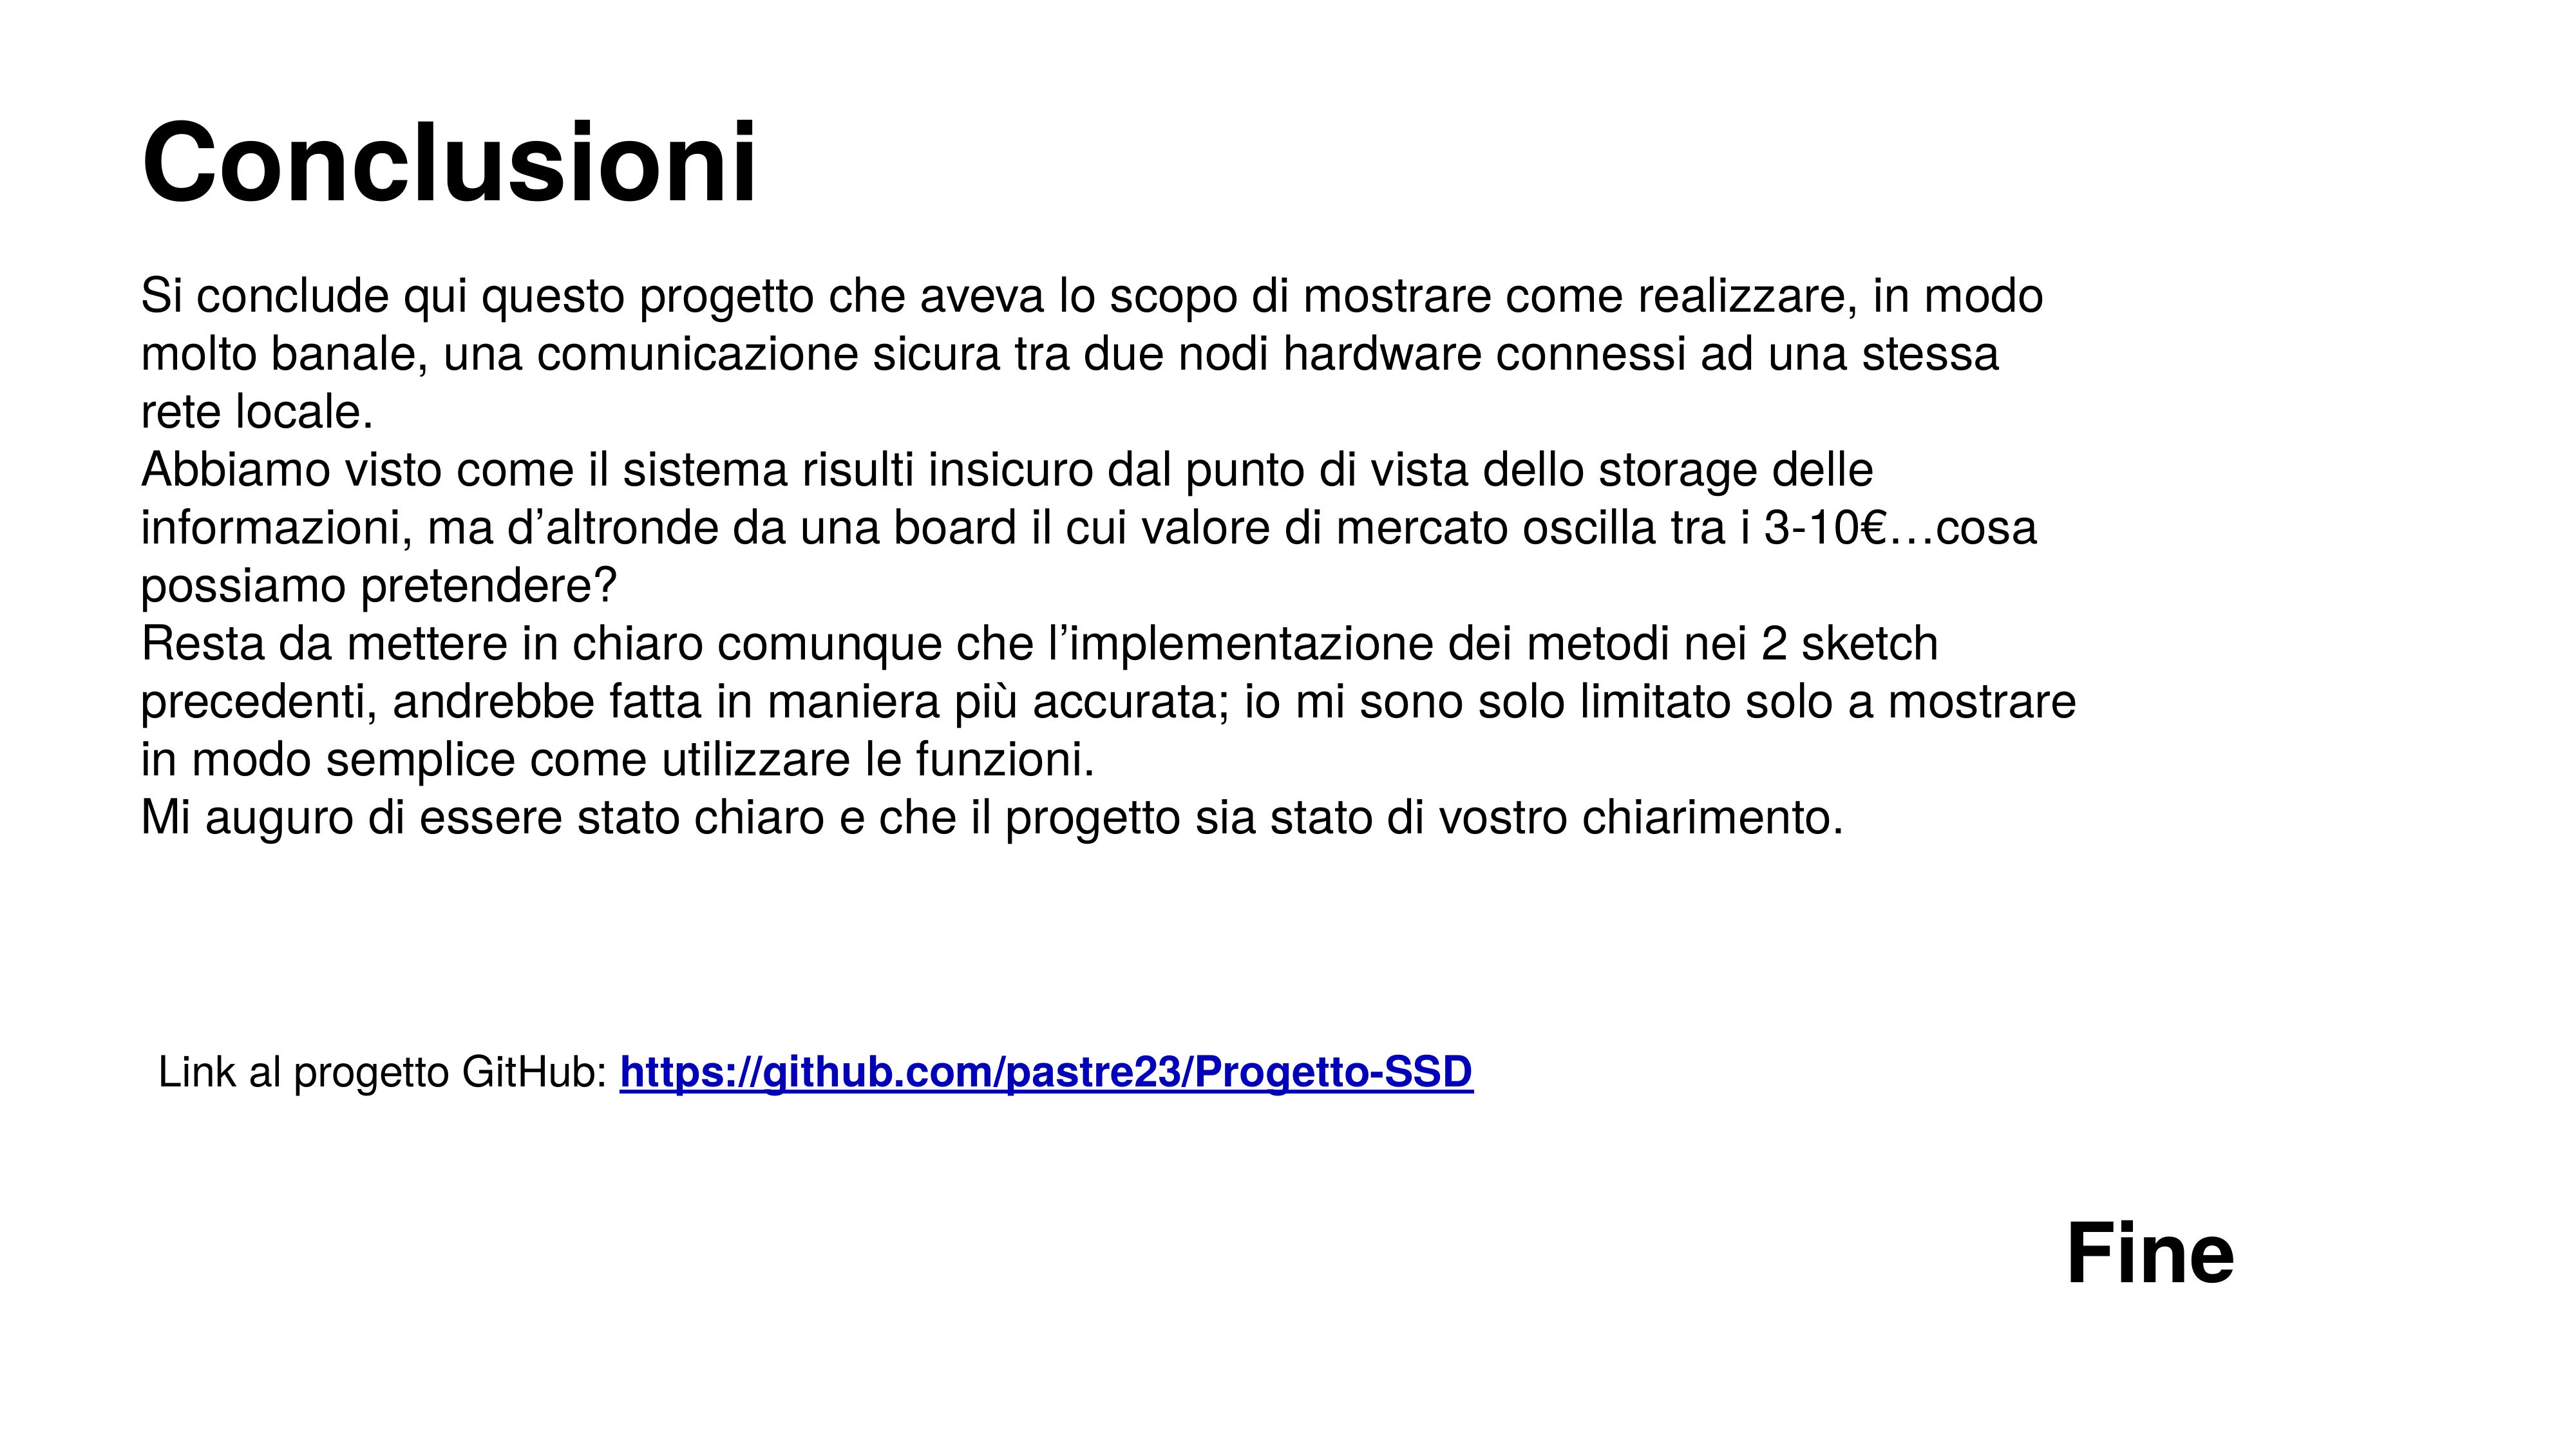

Conclusioni
Si conclude qui questo progetto che aveva lo scopo di mostrare come realizzare, in modo molto banale, una comunicazione sicura tra due nodi hardware connessi ad una stessa rete locale.
Abbiamo visto come il sistema risulti insicuro dal punto di vista dello storage delle informazioni, ma d’altronde da una board il cui valore di mercato oscilla tra i 3-10€…cosa possiamo pretendere?
Resta da mettere in chiaro comunque che l’implementazione dei metodi nei 2 sketch
precedenti, andrebbe fatta in maniera più accurata; io mi sono solo limitato solo a mostrare in modo semplice come utilizzare le funzioni.
Mi auguro di essere stato chiaro e che il progetto sia stato di vostro chiarimento.
Link al progetto GitHub: https://github.com/pastre23/Progetto-SSD
Fine